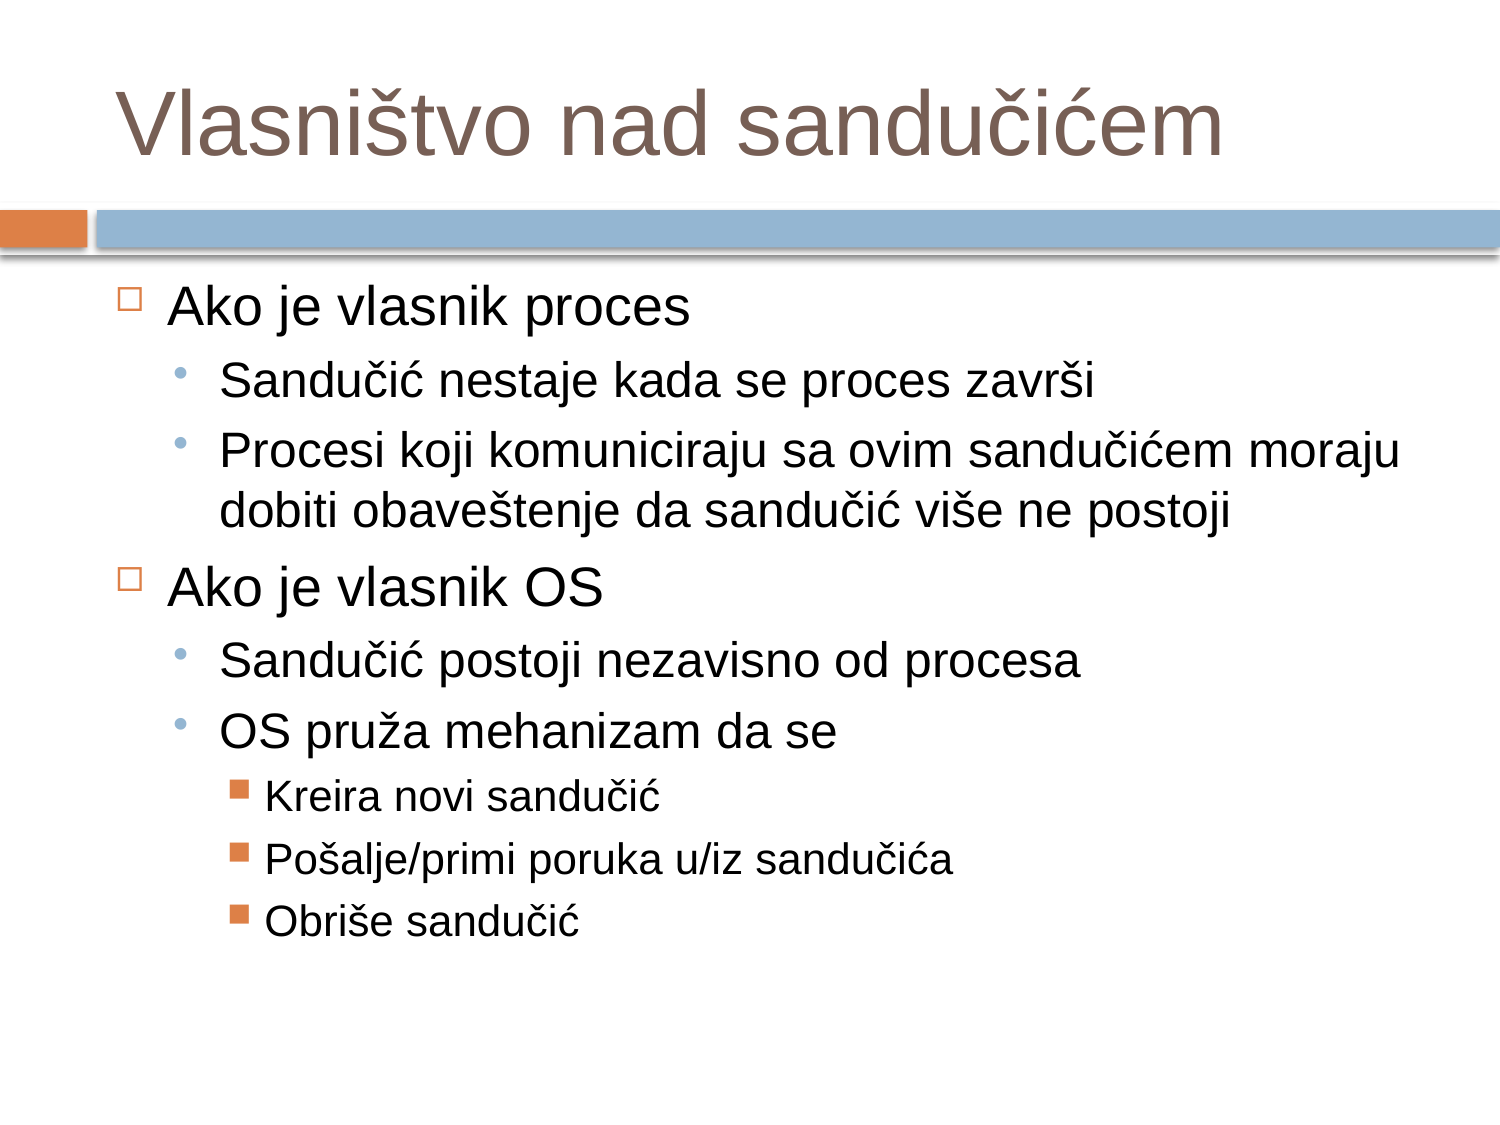

# Vlasništvo nad sandučićem
Ako je vlasnik proces
Sandučić nestaje kada se proces završi
Procesi koji komuniciraju sa ovim sandučićem moraju dobiti obaveštenje da sandučić više ne postoji
Ako je vlasnik OS
Sandučić postoji nezavisno od procesa
OS pruža mehanizam da se
Kreira novi sandučić
Pošalje/primi poruka u/iz sandučića
Obriše sandučić